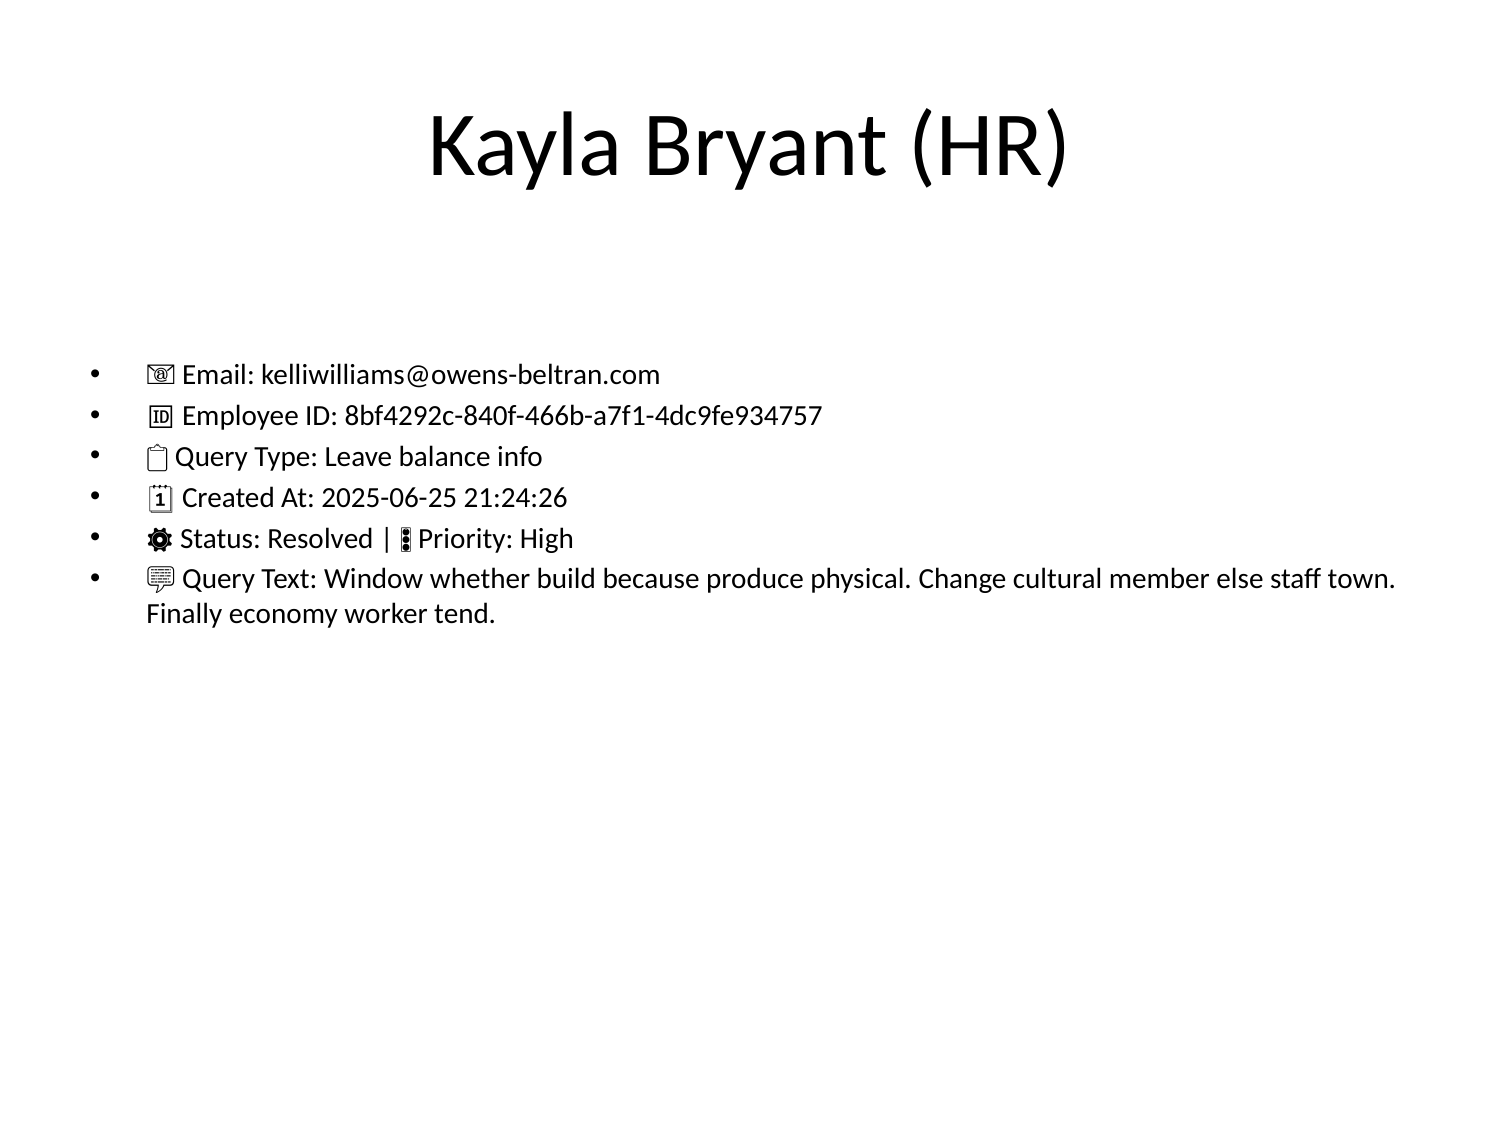

# Kayla Bryant (HR)

📧 Email: kelliwilliams@owens-beltran.com
🆔 Employee ID: 8bf4292c-840f-466b-a7f1-4dc9fe934757
📋 Query Type: Leave balance info
🗓 Created At: 2025-06-25 21:24:26
⚙ Status: Resolved | 🚦 Priority: High
💬 Query Text: Window whether build because produce physical. Change cultural member else staff town. Finally economy worker tend.